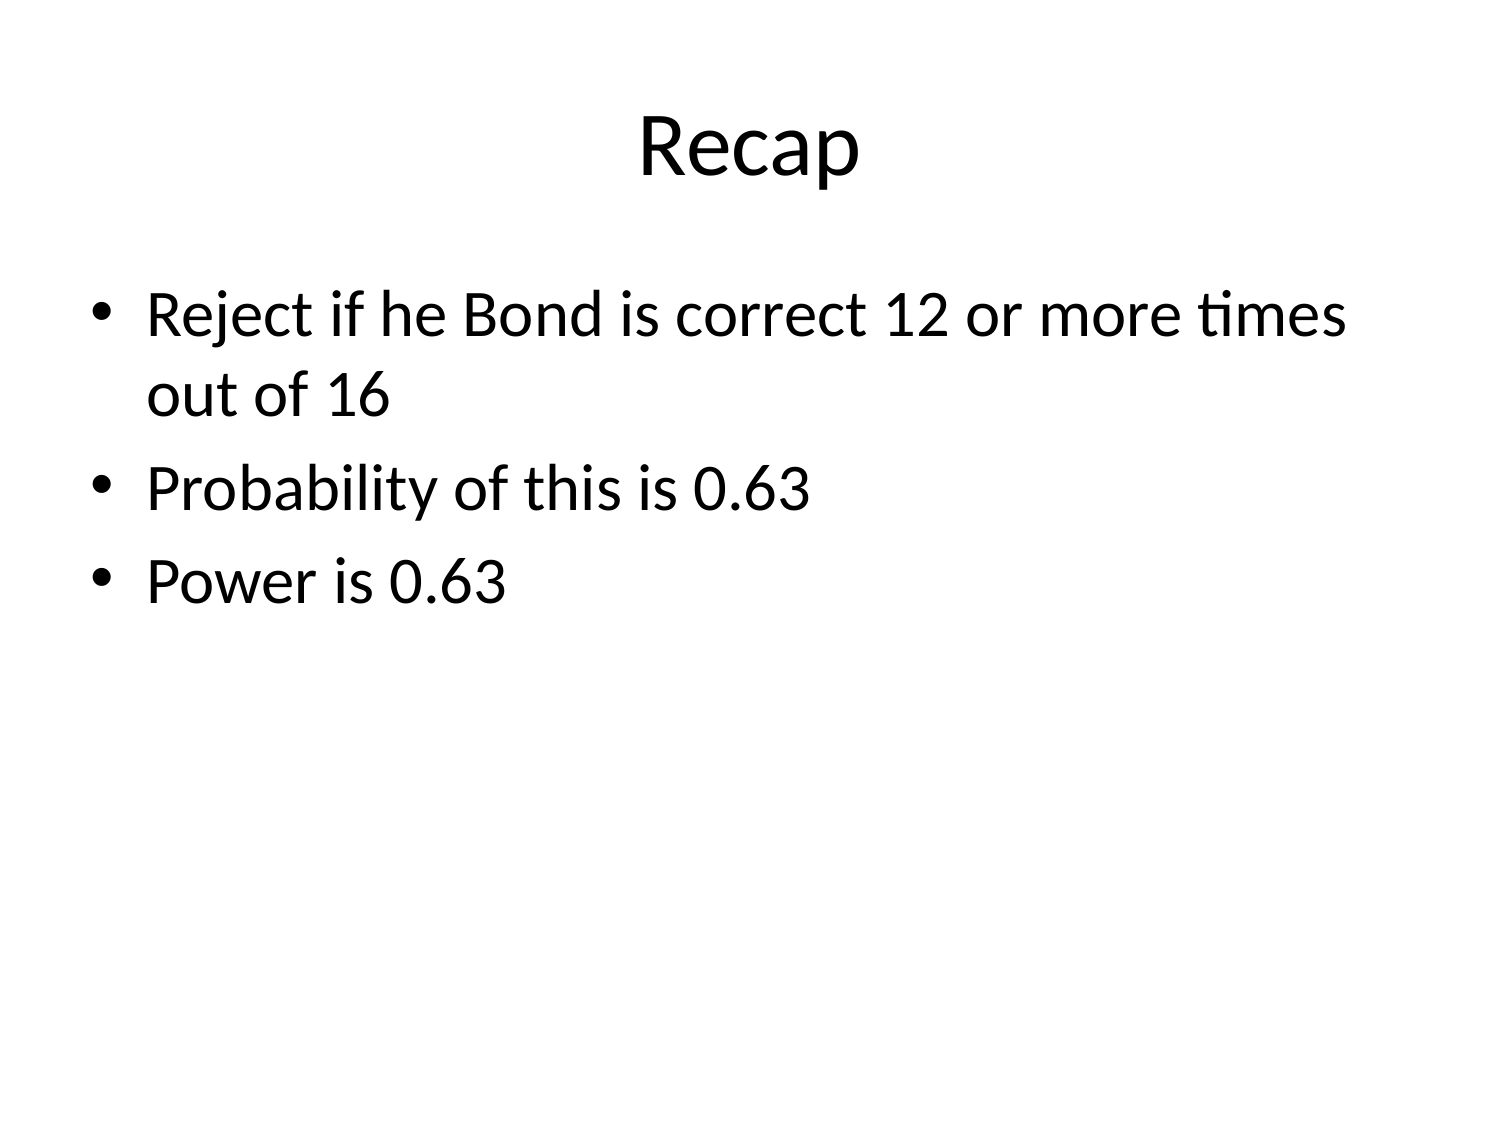

# Recap
Reject if he Bond is correct 12 or more times out of 16
Probability of this is 0.63
Power is 0.63